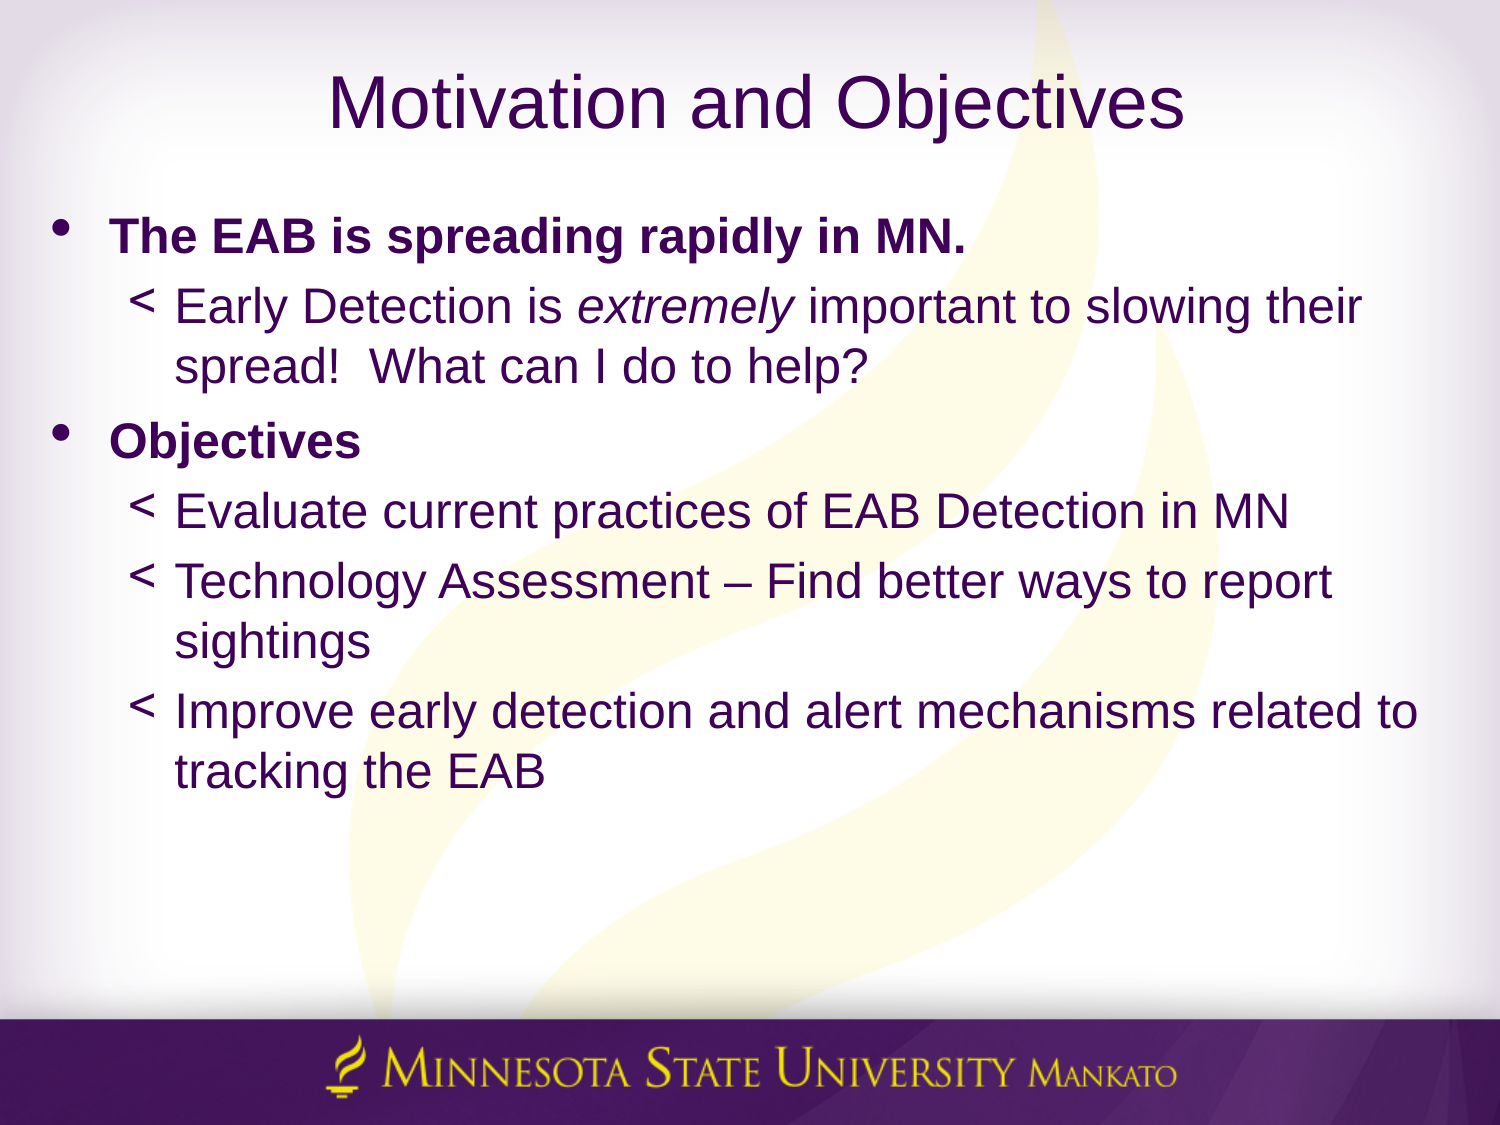

# Motivation and Objectives
The EAB is spreading rapidly in MN.
Early Detection is extremely important to slowing their spread!  What can I do to help?
Objectives
Evaluate current practices of EAB Detection in MN
Technology Assessment – Find better ways to report sightings
Improve early detection and alert mechanisms related to tracking the EAB